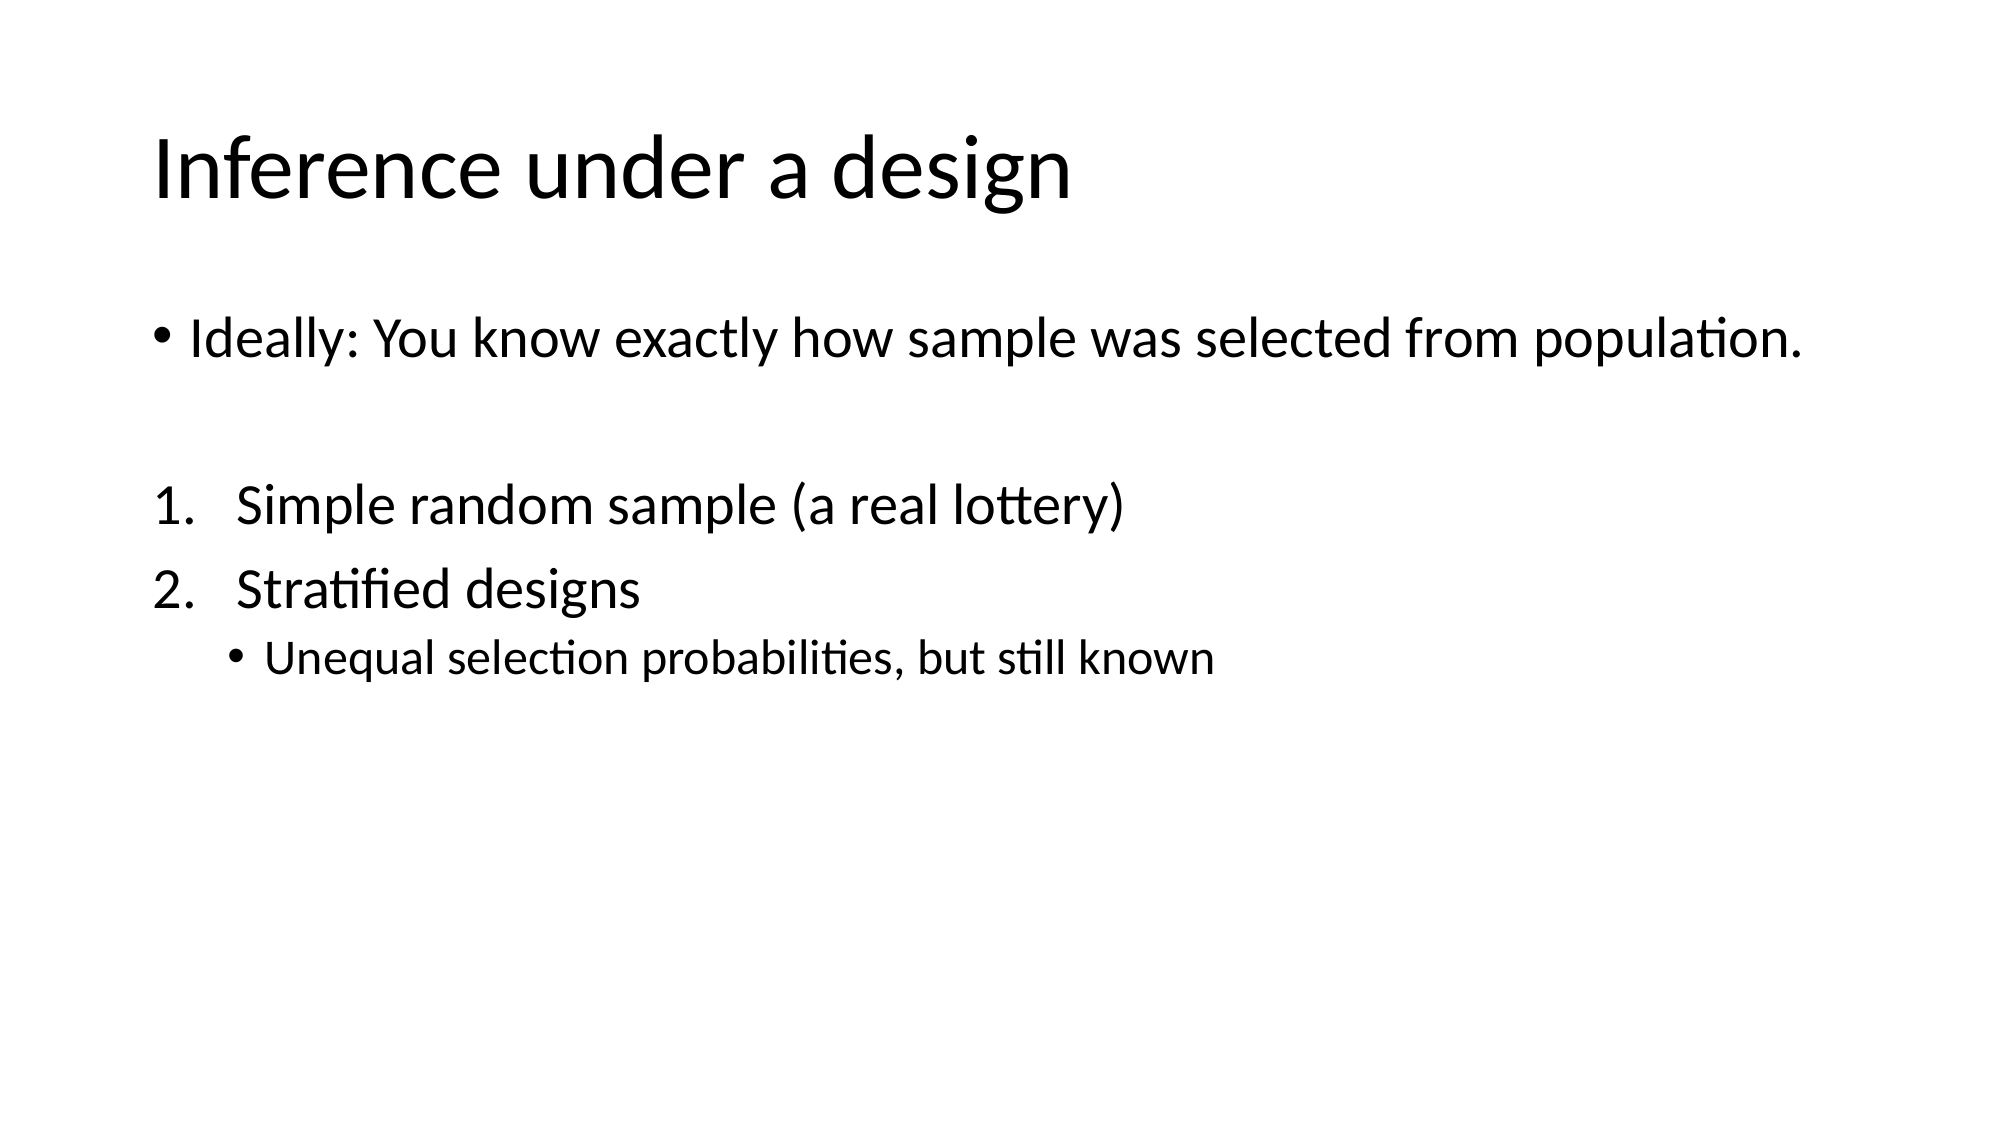

# Inference under a design
Ideally: You know exactly how sample was selected from population.

Simple random sample (a real lottery)
Stratified designs
Unequal selection probabilities, but still known